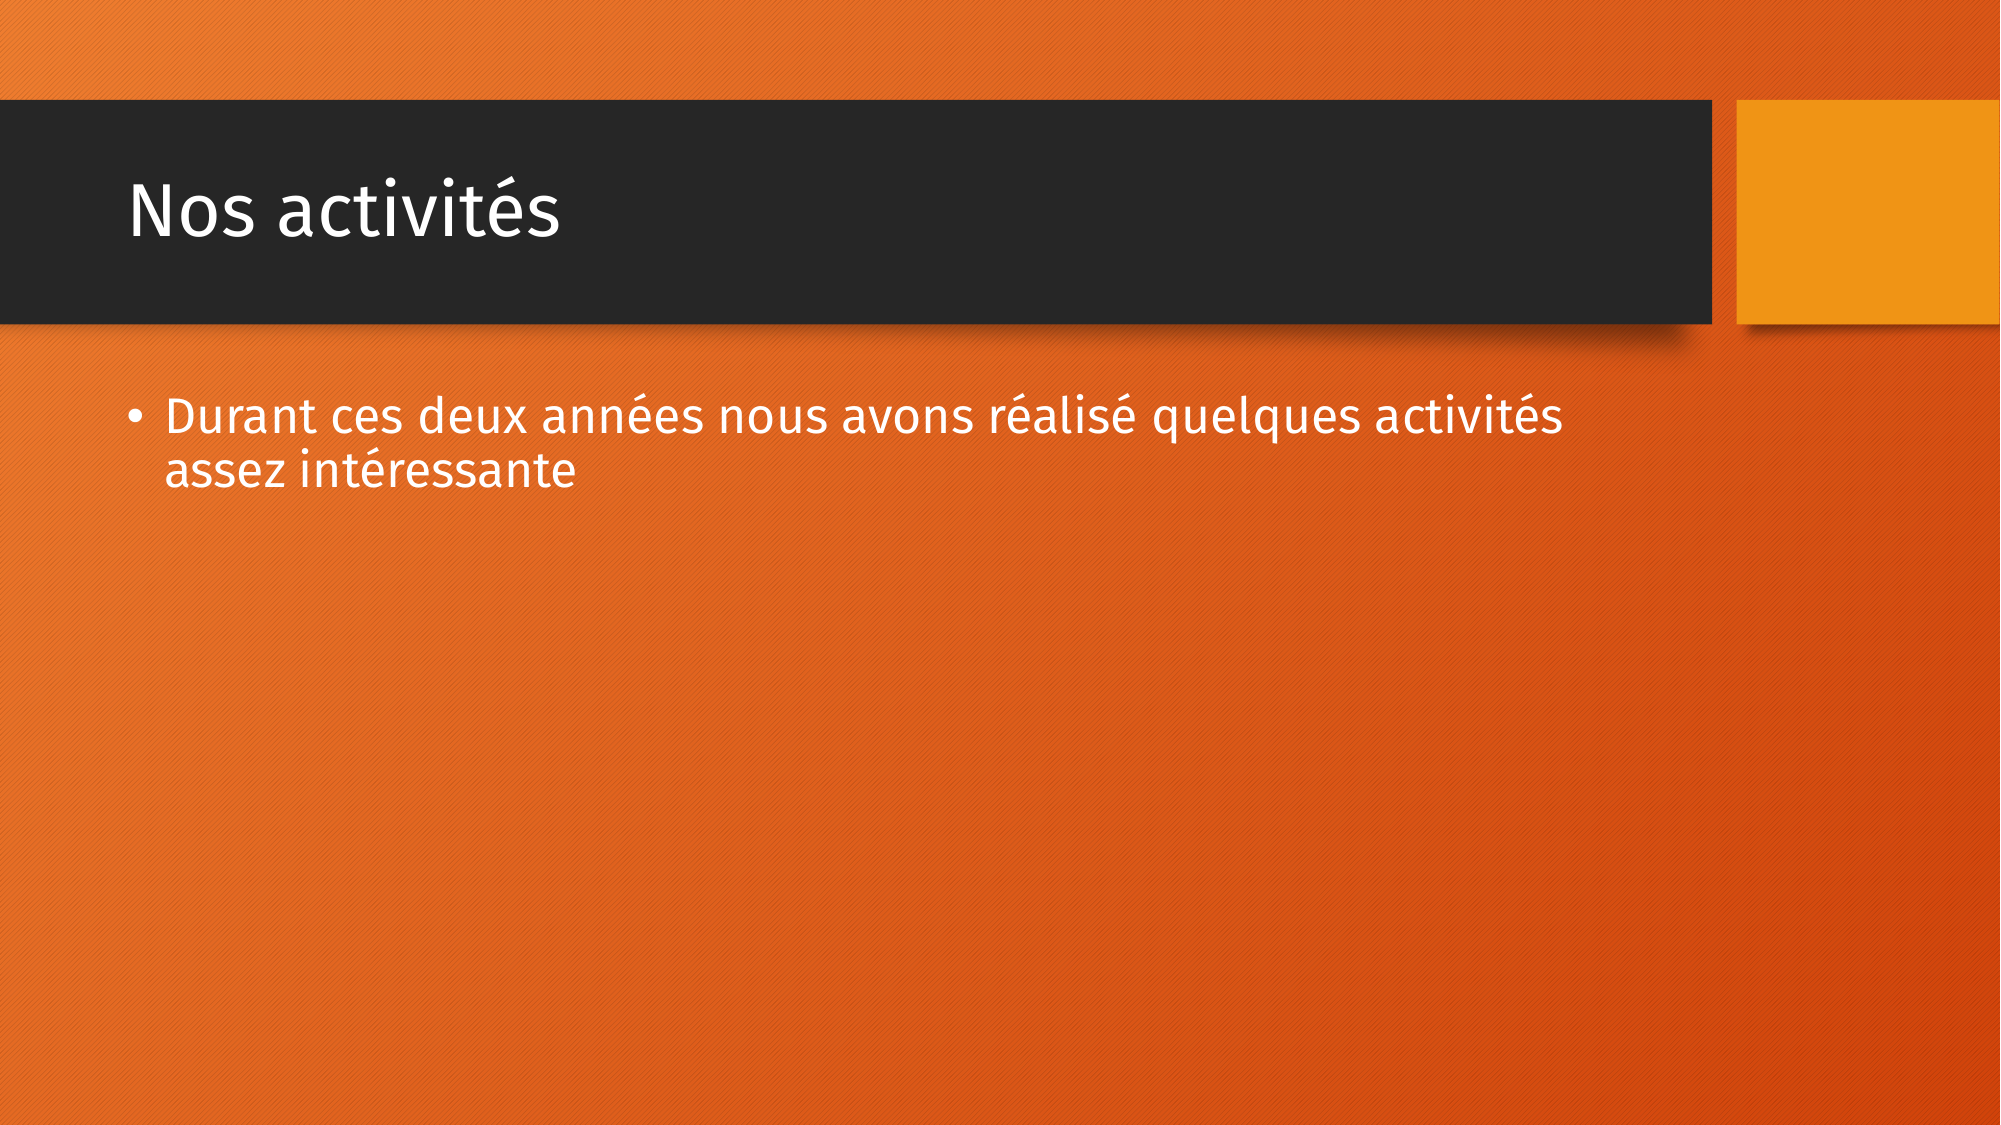

# Nos activités
Durant ces deux années nous avons réalisé quelques activités assez intéressante